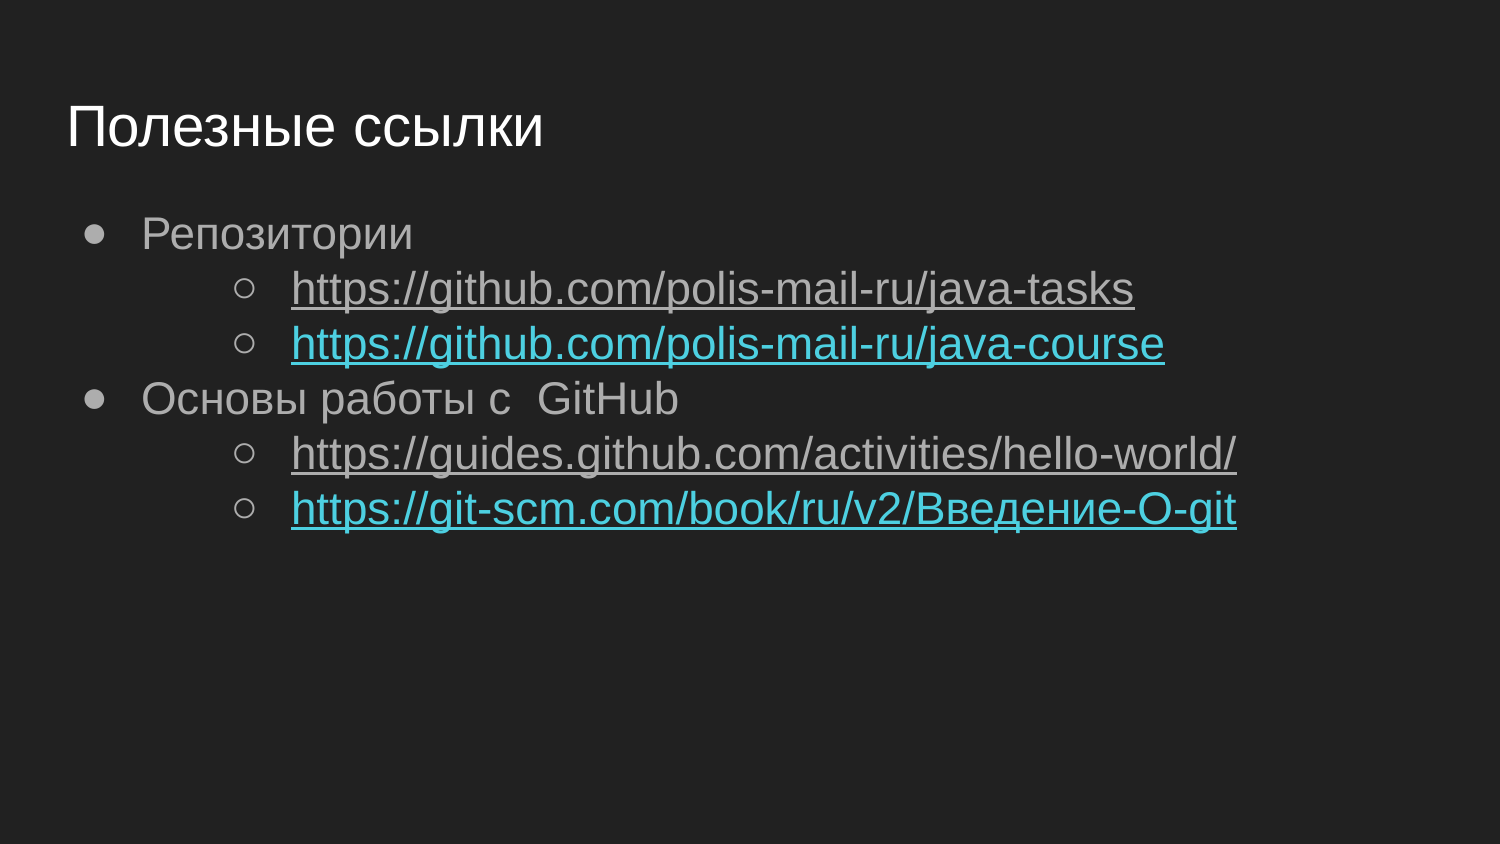

# Полезные ссылки
Репозитории
https://github.com/polis-mail-ru/java-tasks
https://github.com/polis-mail-ru/java-course
Основы работы с  GitHub
https://guides.github.com/activities/hello-world/
https://git-scm.com/book/ru/v2/Введение-О-git